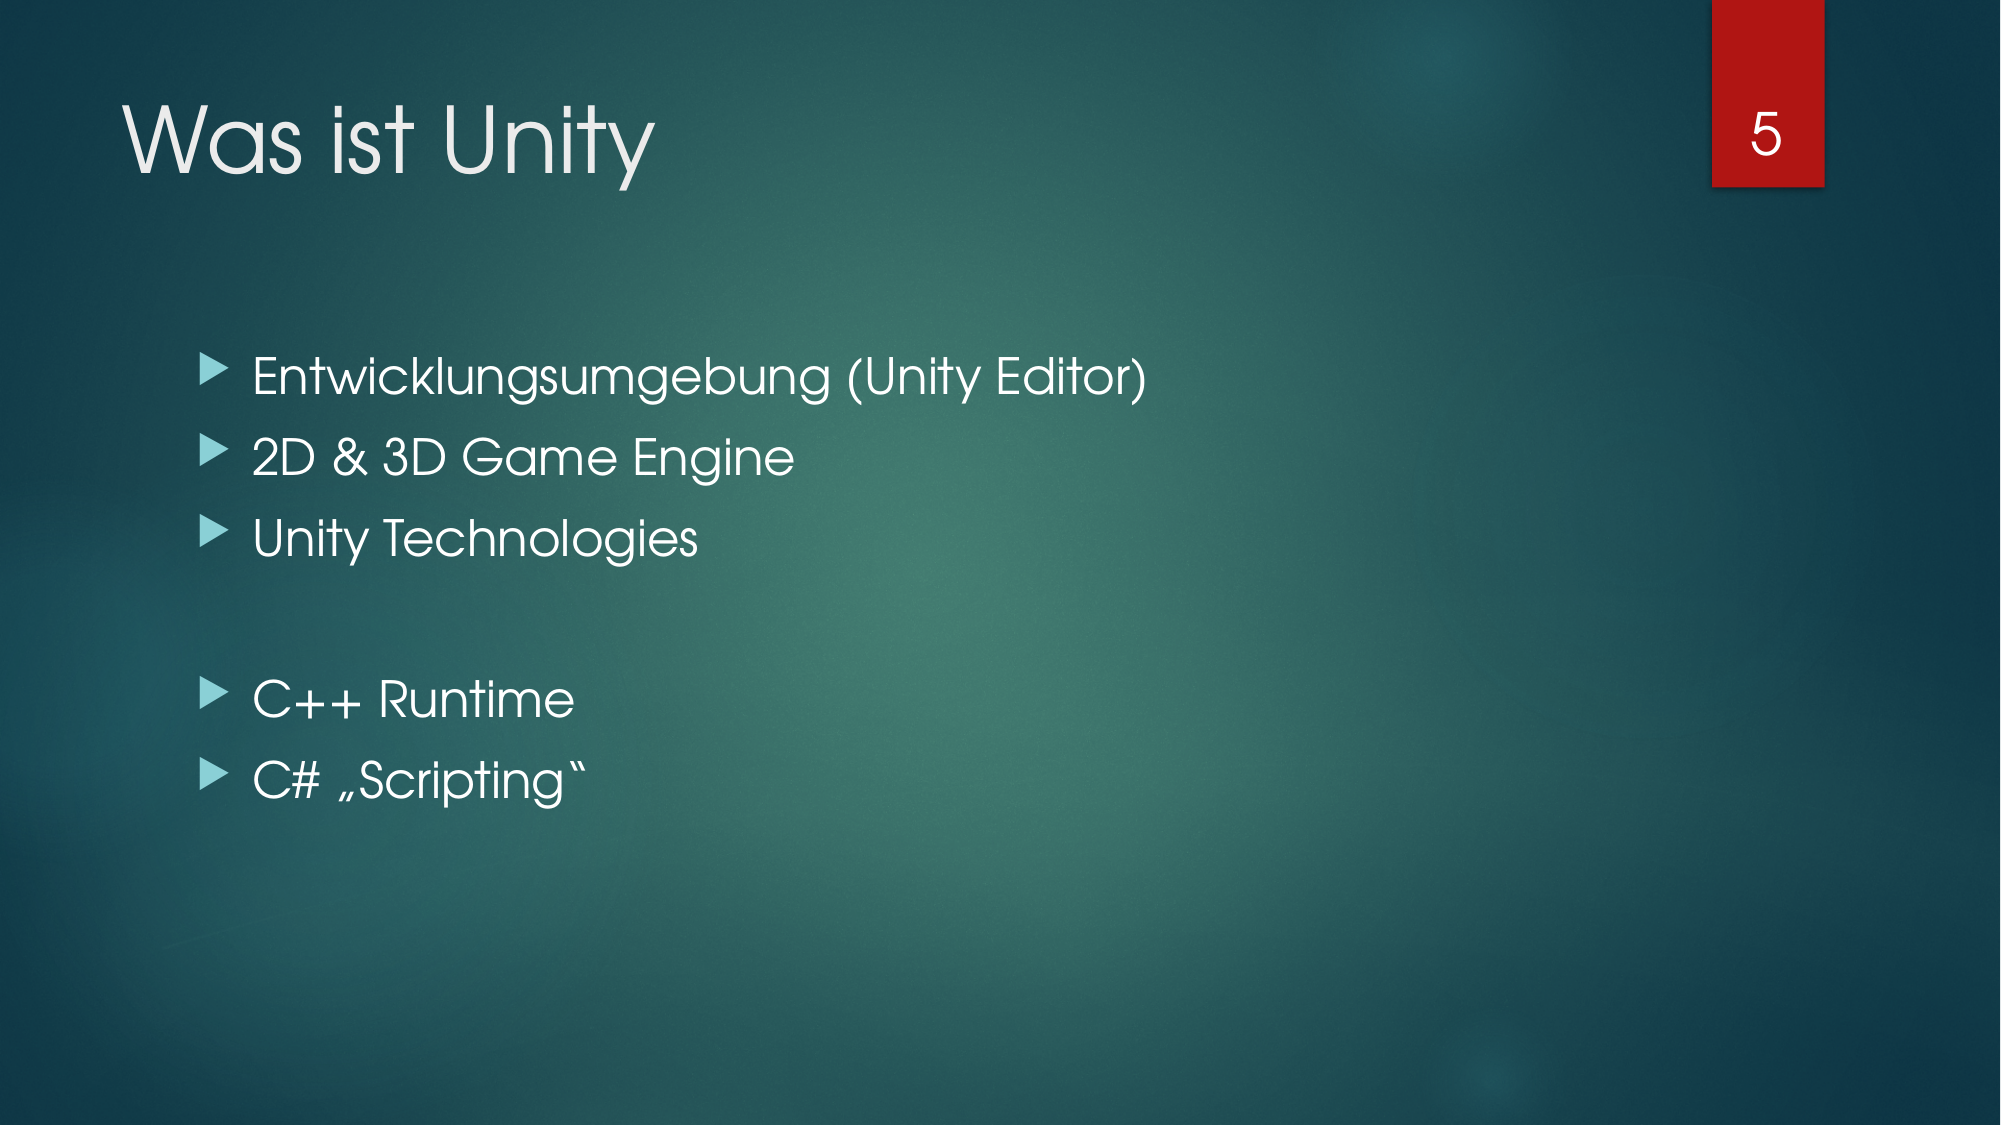

5
# Was ist Unity
Entwicklungsumgebung (Unity Editor)
2D & 3D Game Engine
Unity Technologies

C++ Runtime
C# „Scripting“